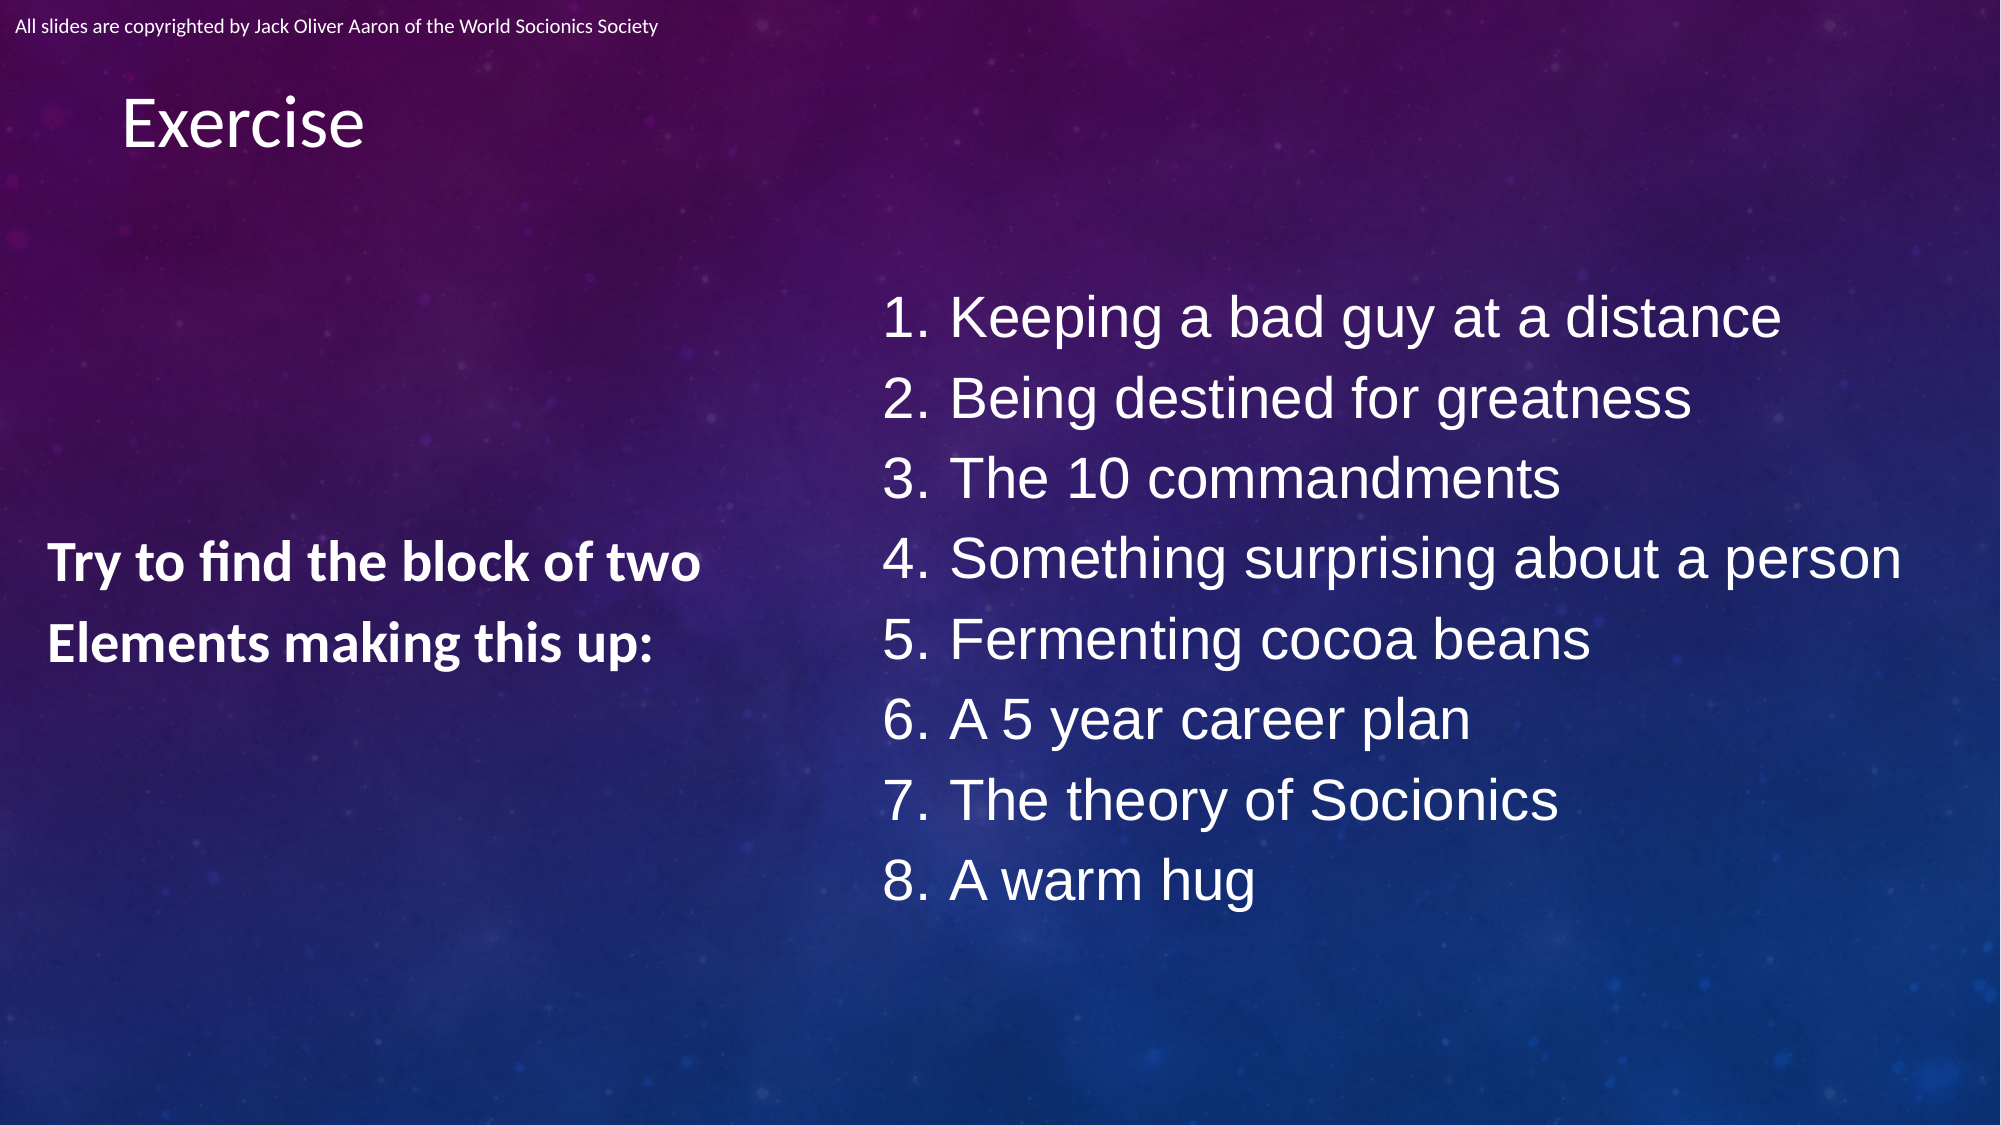

All slides are copyrighted by Jack Oliver Aaron of the World Socionics Society
# Exercise
Keeping a bad guy at a distance
Being destined for greatness
The 10 commandments
Something surprising about a person
Fermenting cocoa beans
A 5 year career plan
The theory of Socionics
A warm hug
Try to find the block of two Elements making this up: